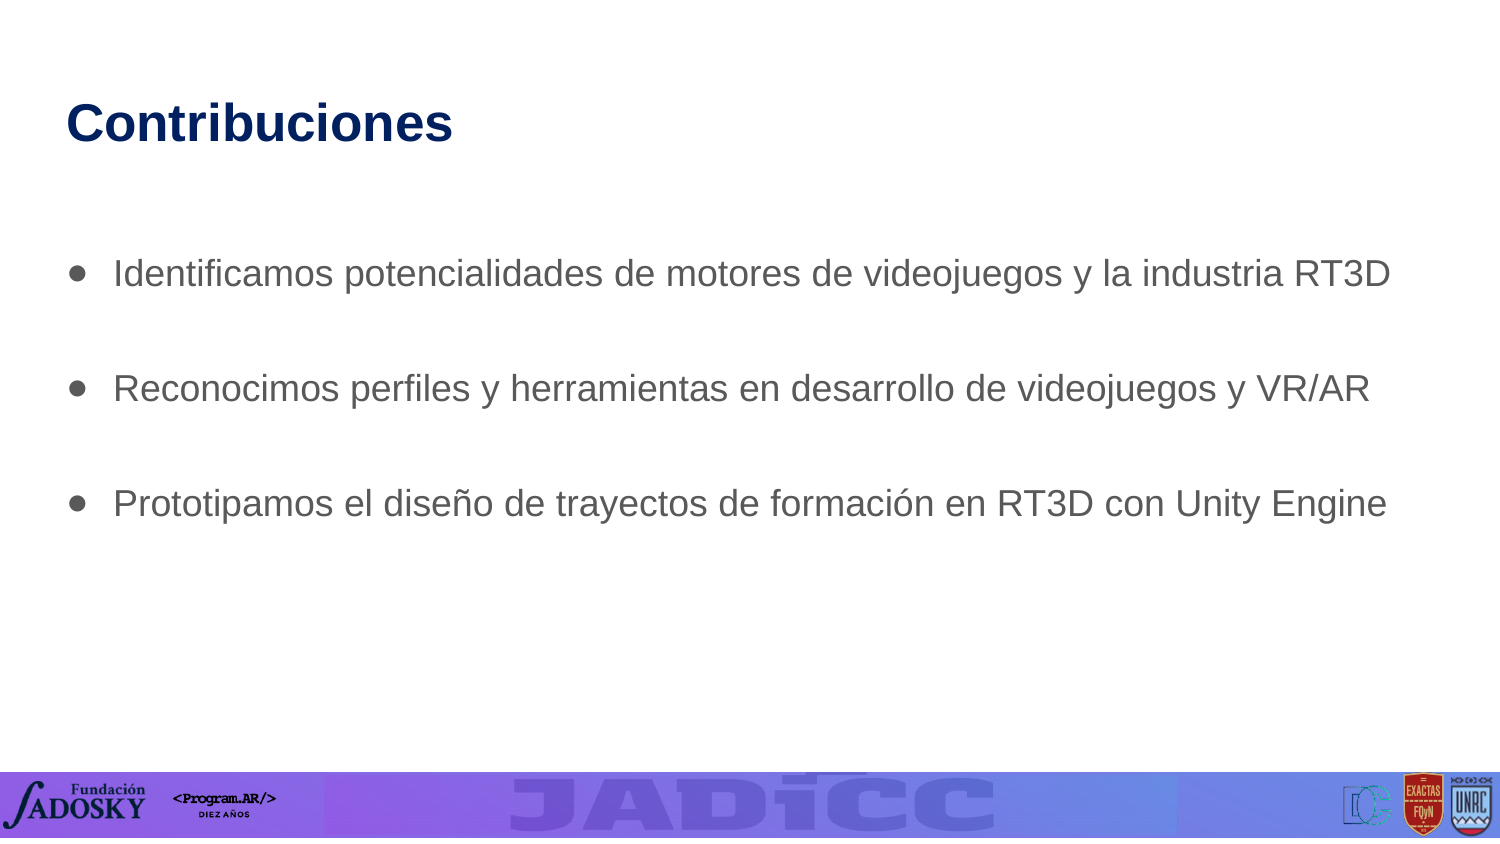

# Contribuciones
Identificamos potencialidades de motores de videojuegos y la industria RT3D
Reconocimos perfiles y herramientas en desarrollo de videojuegos y VR/AR
Prototipamos el diseño de trayectos de formación en RT3D con Unity Engine